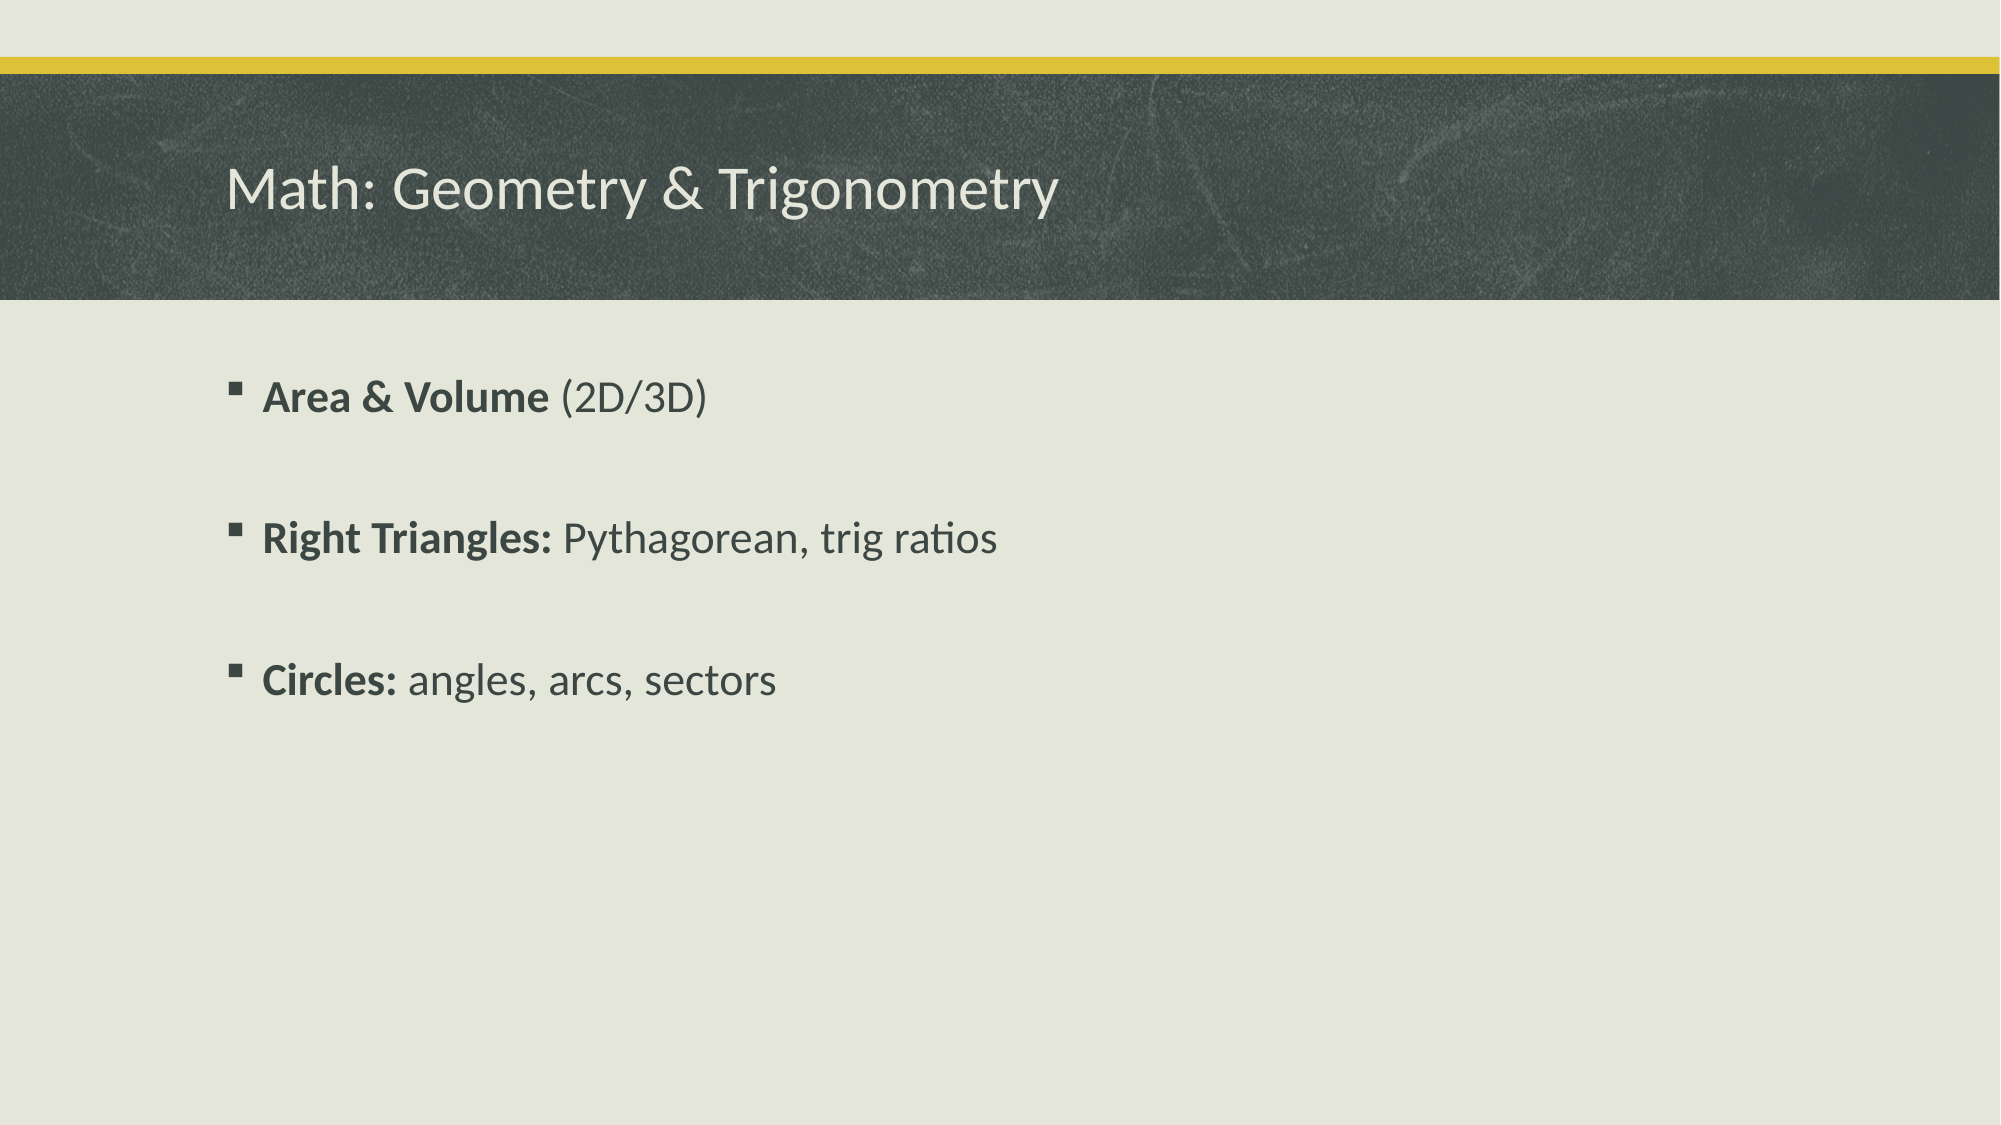

# Math: Geometry & Trigonometry
Area & Volume (2D/3D)
Right Triangles: Pythagorean, trig ratios
Circles: angles, arcs, sectors